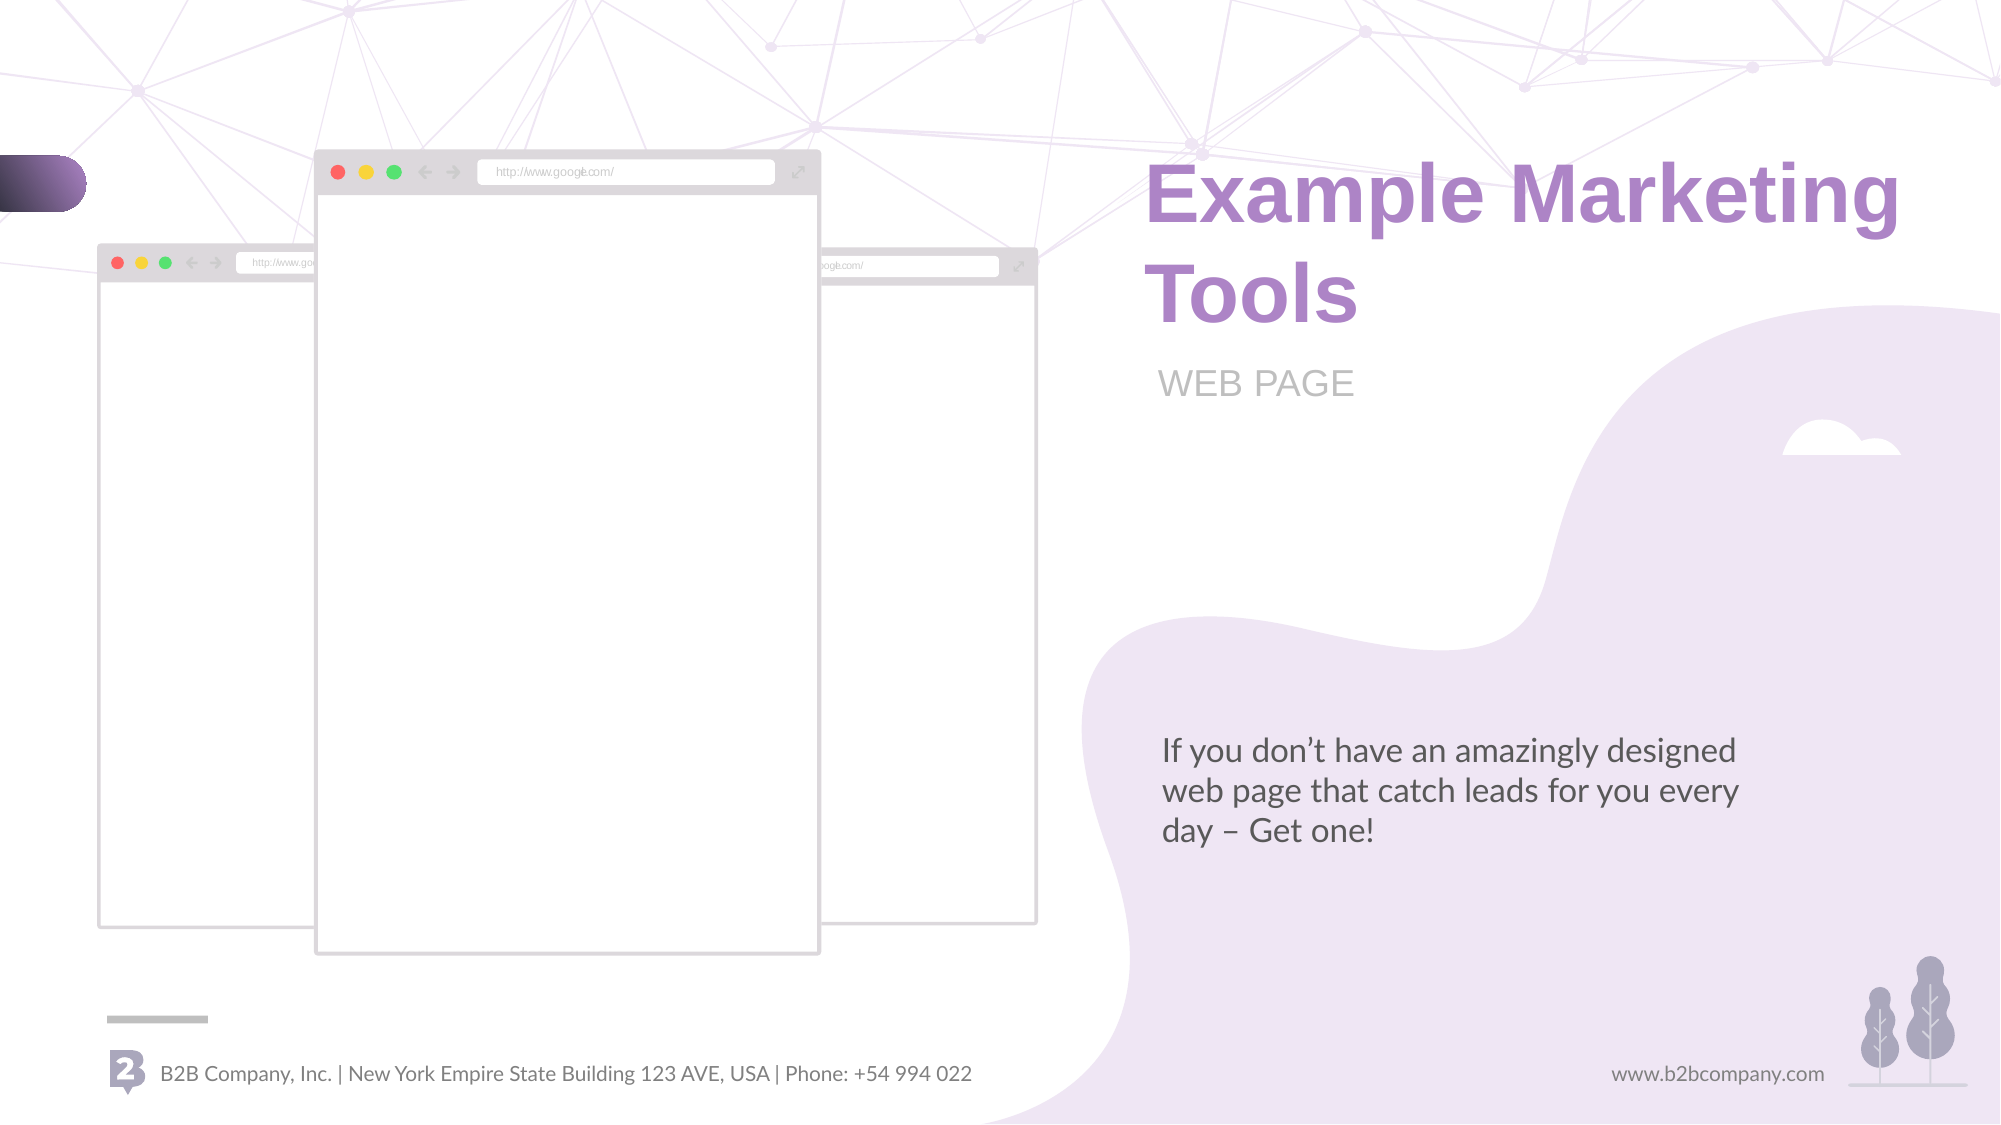

# Example Marketing Tools

h
ttp://
ww
w
.googl
e
.
c
om/

h
ttp://
ww
w
.googl
e
.
c
om/

h
ttp://
ww
w
.googl
e
.
c
om/

WEB PAGE
If you don’t have an amazingly designed web page that catch leads for you every day – Get one!
B2B Company, Inc. | New York Empire State Building 123 AVE, USA | Phone: +54 994 022